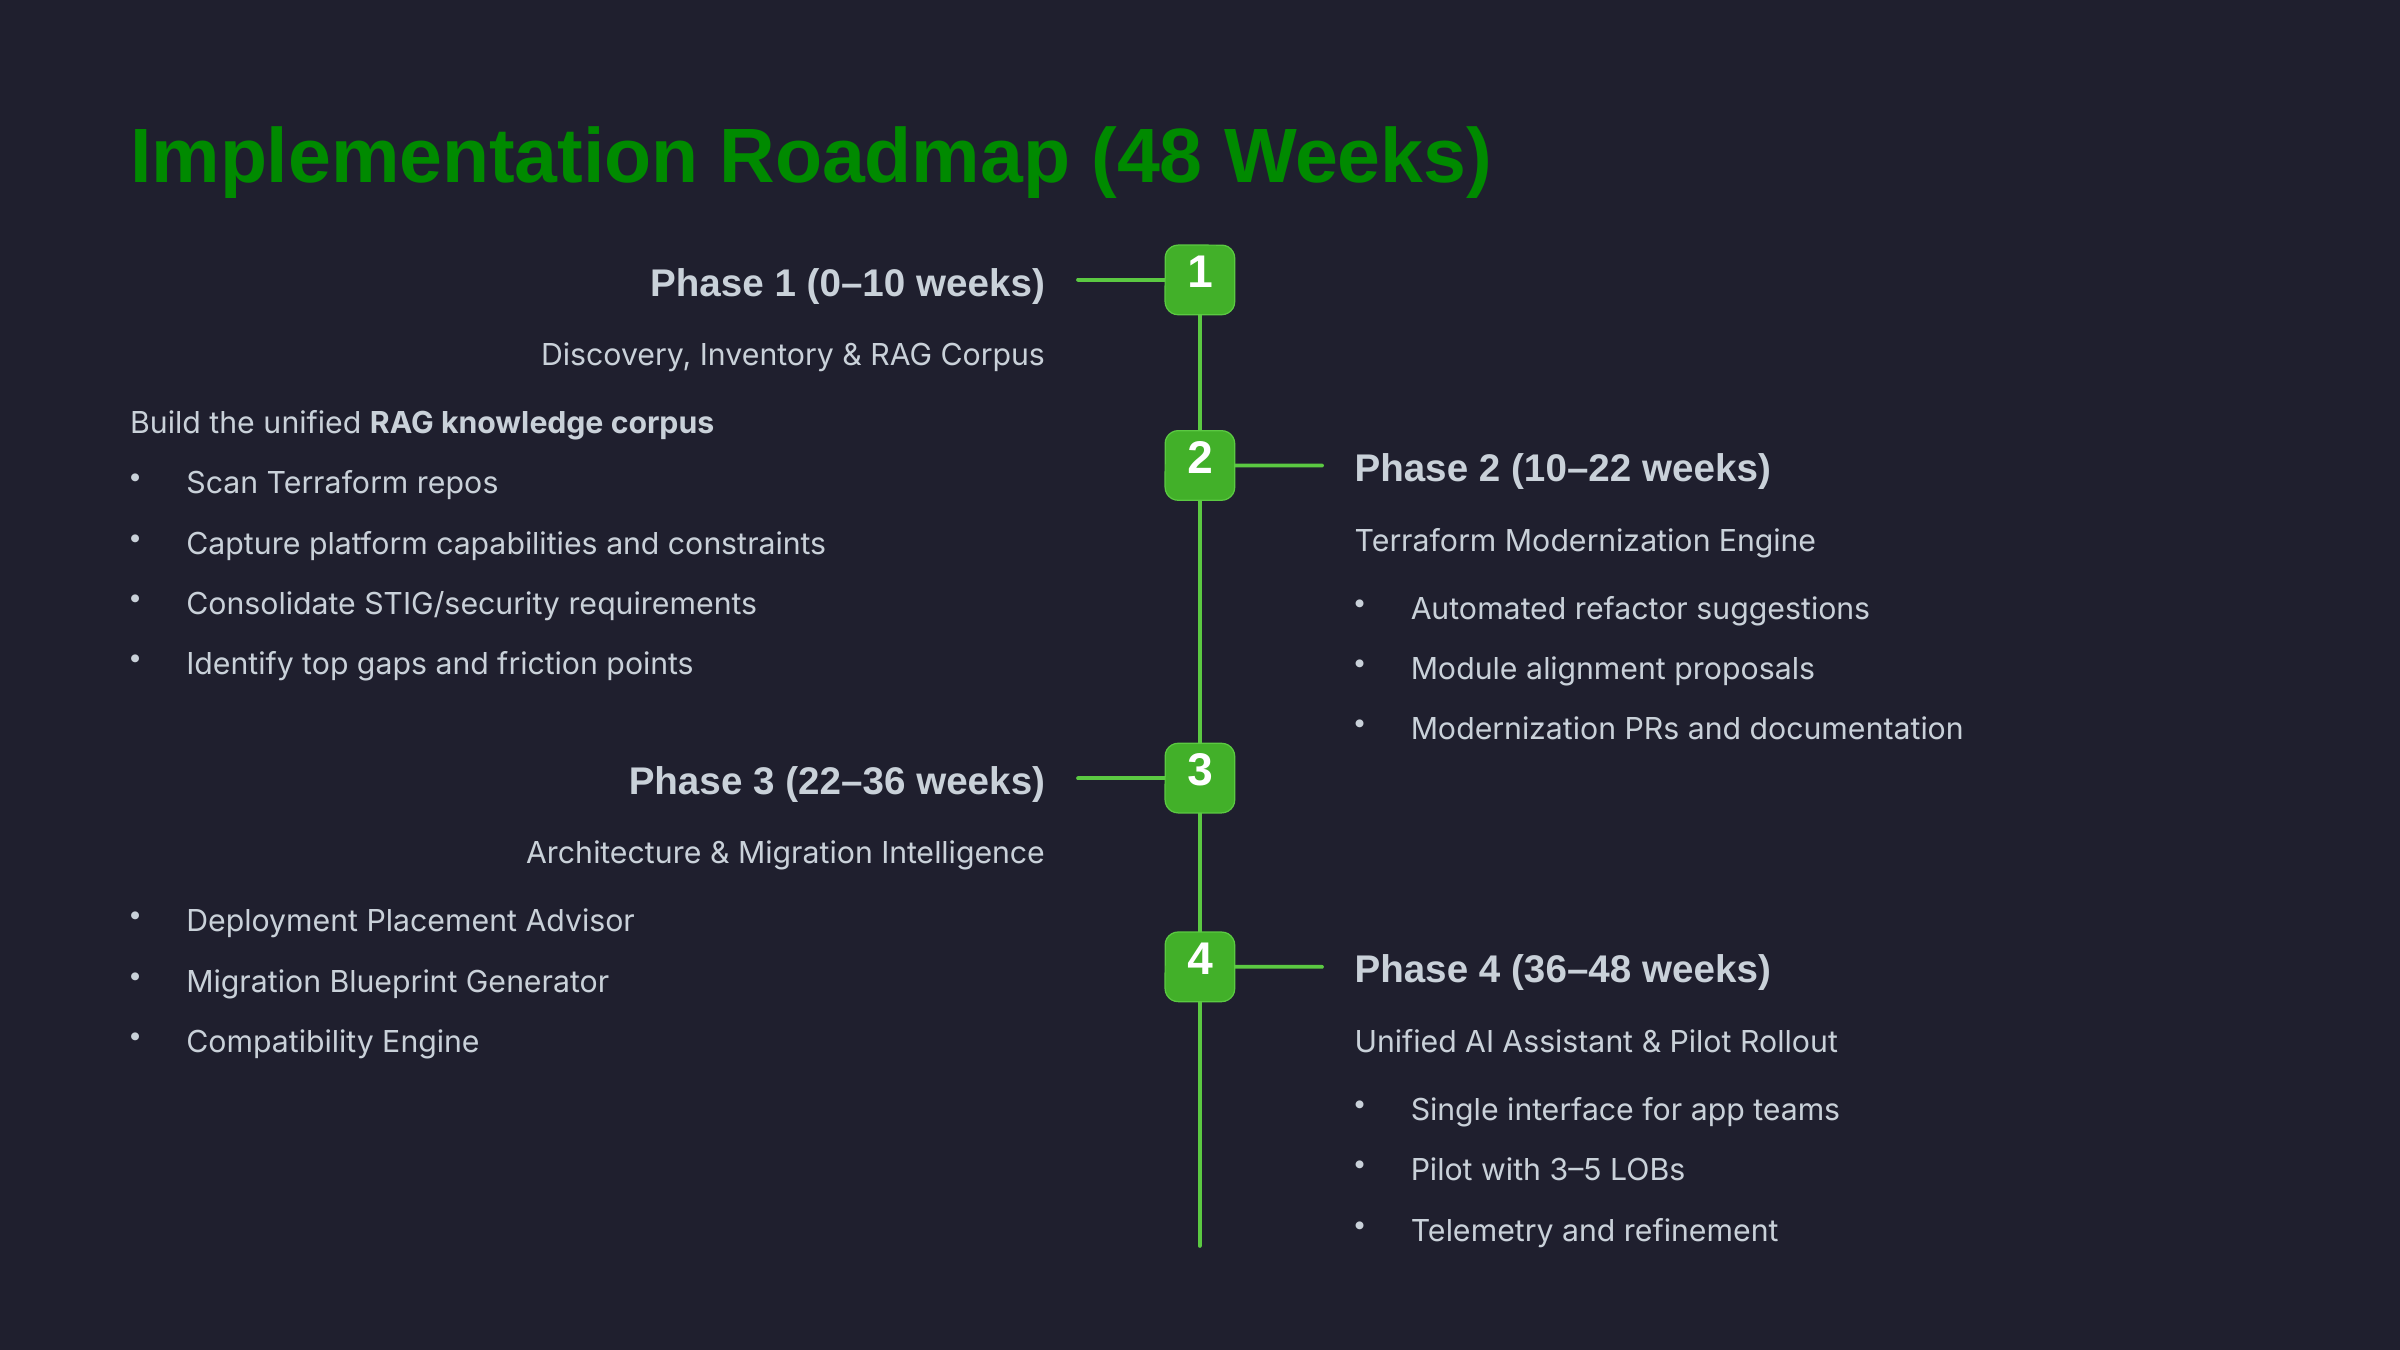

Implementation Roadmap (48 Weeks)

1
Phase 1 (0–10 weeks)

Discovery, Inventory & RAG Corpus
Build the unified RAG knowledge corpus

2
Phase 2 (10–22 weeks)
Scan Terraform repos

Terraform Modernization Engine
Capture platform capabilities and constraints
Consolidate STIG/security requirements
Automated refactor suggestions
Identify top gaps and friction points
Module alignment proposals
Modernization PRs and documentation

3
Phase 3 (22–36 weeks)

Architecture & Migration Intelligence
Deployment Placement Advisor

4
Phase 4 (36–48 weeks)
Migration Blueprint Generator

Compatibility Engine
Unified AI Assistant & Pilot Rollout
Single interface for app teams
Pilot with 3–5 LOBs
Telemetry and refinement